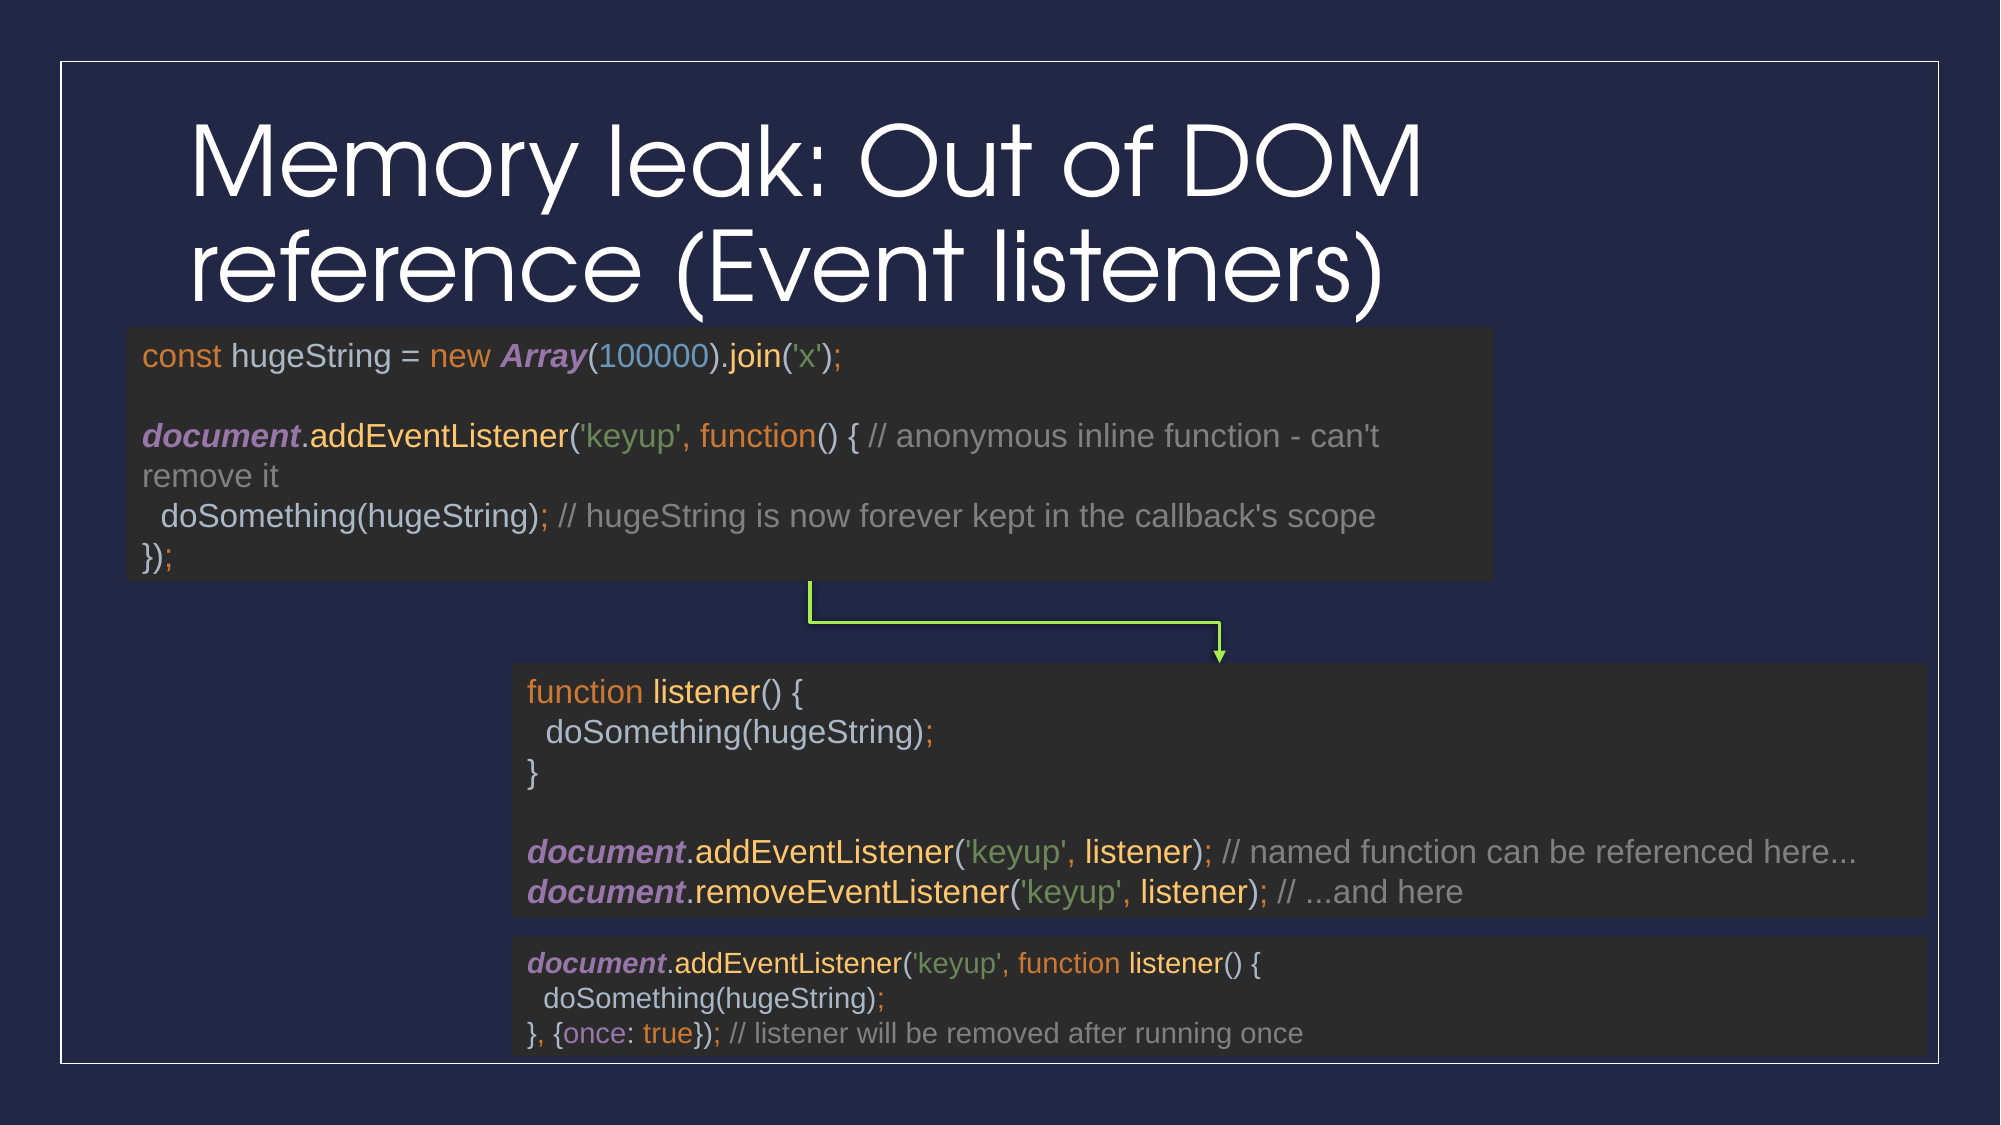

# Memory leak: Out of DOM reference (Event listeners)
const hugeString = new Array(100000).join('x');
document.addEventListener('keyup', function() { // anonymous inline function - can't remove it
  doSomething(hugeString); // hugeString is now forever kept in the callback's scope
});
function listener() {
  doSomething(hugeString);
}
document.addEventListener('keyup', listener); // named function can be referenced here...
document.removeEventListener('keyup', listener); // ...and here
document.addEventListener('keyup', function listener() {
  doSomething(hugeString);
}, {once: true}); // listener will be removed after running once